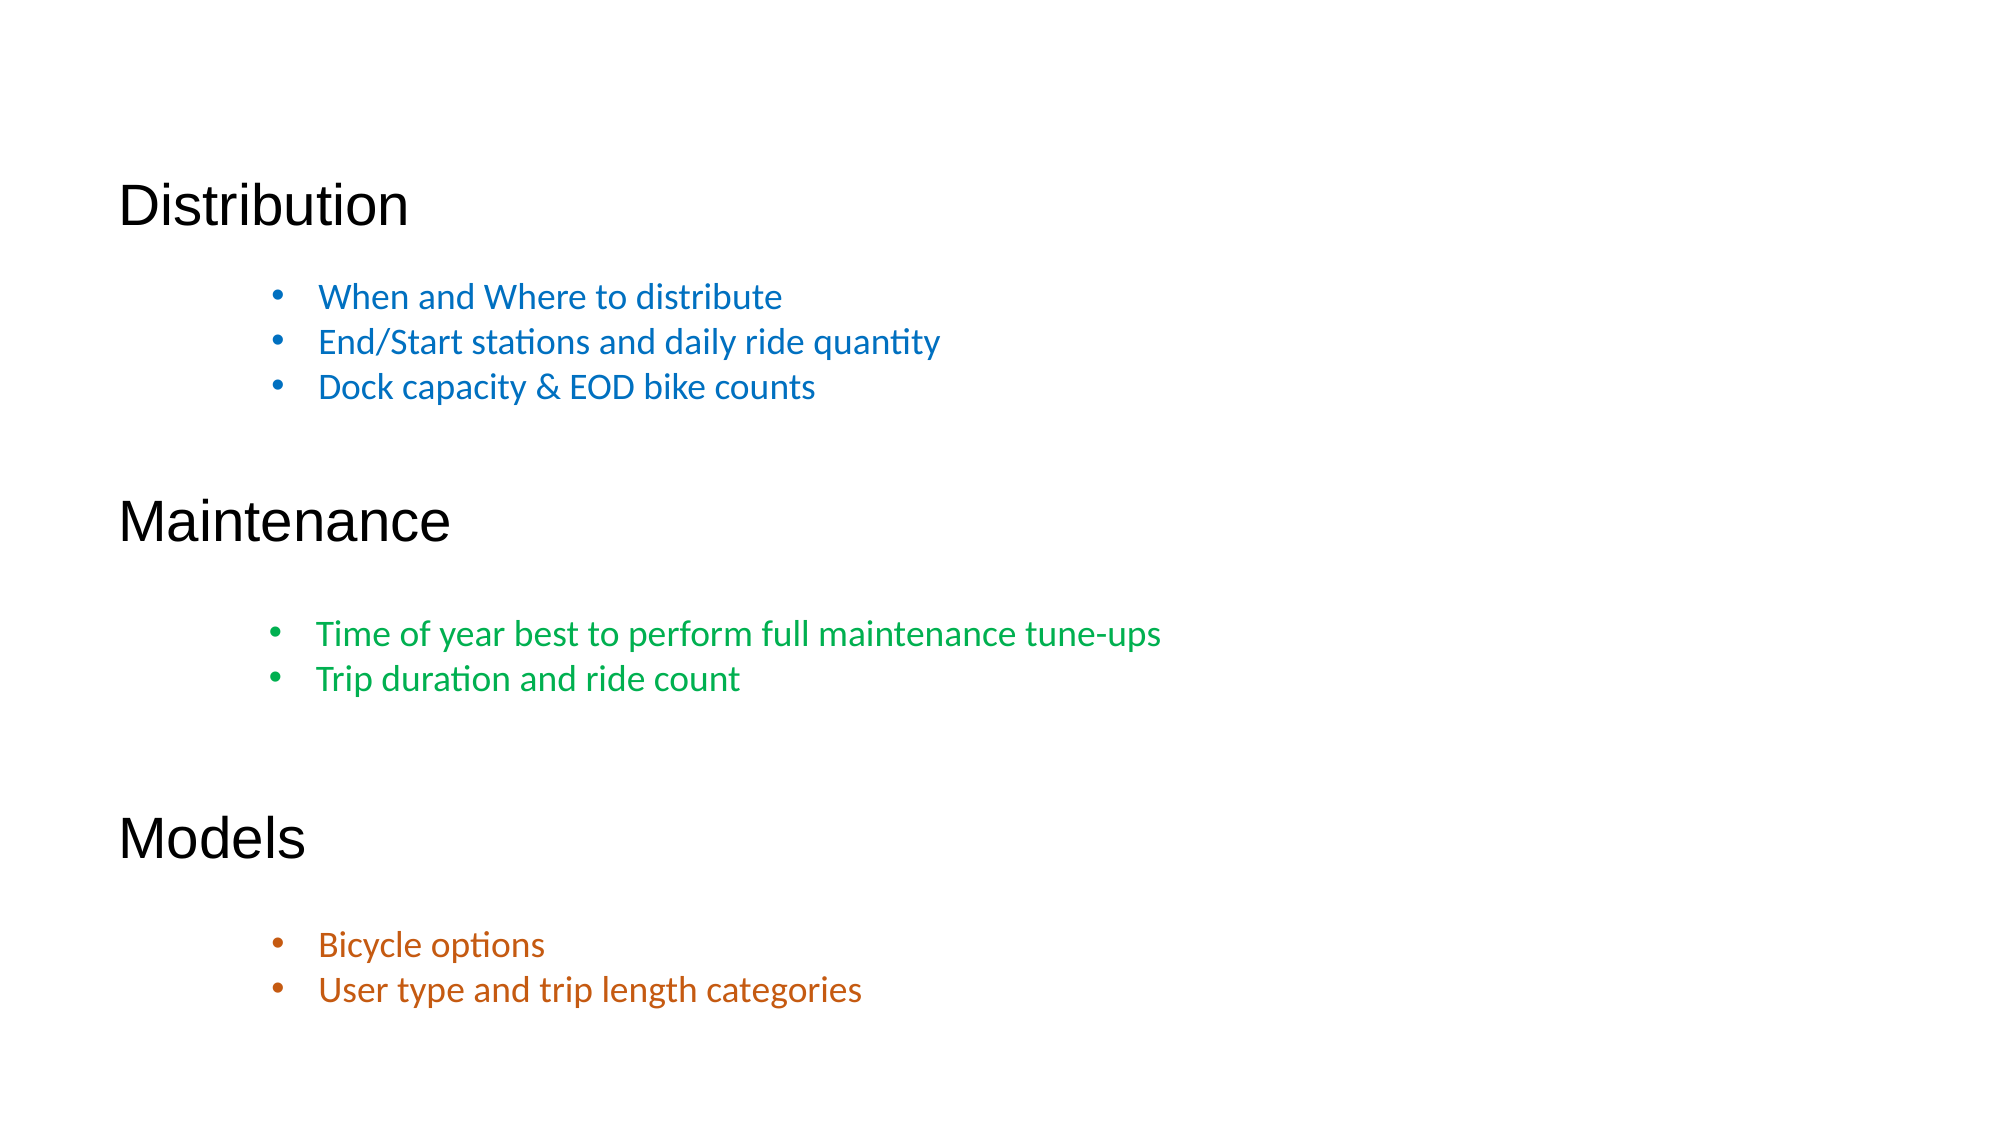

Distribution
When and Where to distribute
End/Start stations and daily ride quantity
Dock capacity & EOD bike counts
Maintenance
Time of year best to perform full maintenance tune-ups
Trip duration and ride count
Models
Bicycle options
User type and trip length categories